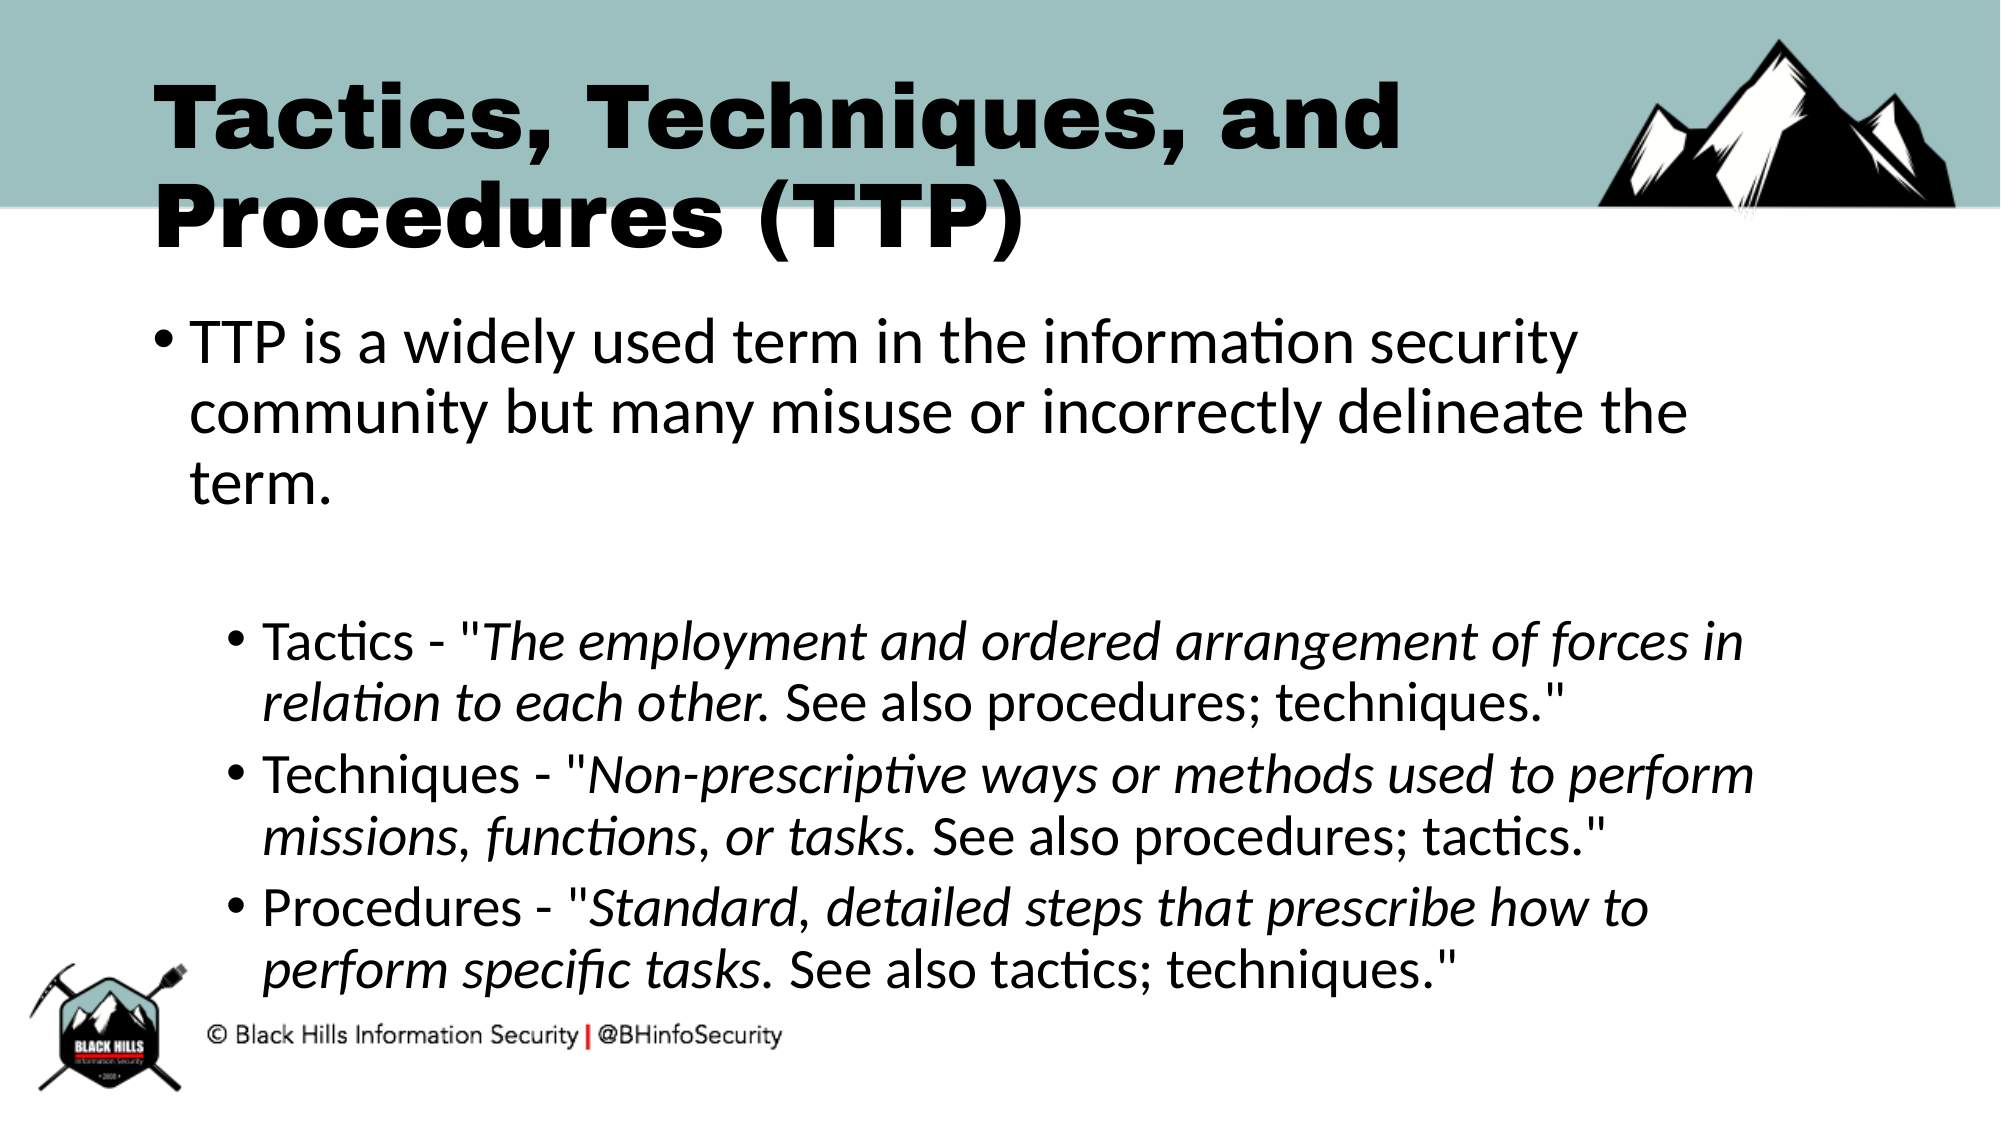

# Tactics, Techniques, and Procedures (TTP)
TTP is a widely used term in the information security community but many misuse or incorrectly delineate the term.

Tactics - "The employment and ordered arrangement of forces in relation to each other. See also procedures; techniques."
Techniques - "Non-prescriptive ways or methods used to perform missions, functions, or tasks. See also procedures; tactics."
Procedures - "Standard, detailed steps that prescribe how to perform specific tasks. See also tactics; techniques."